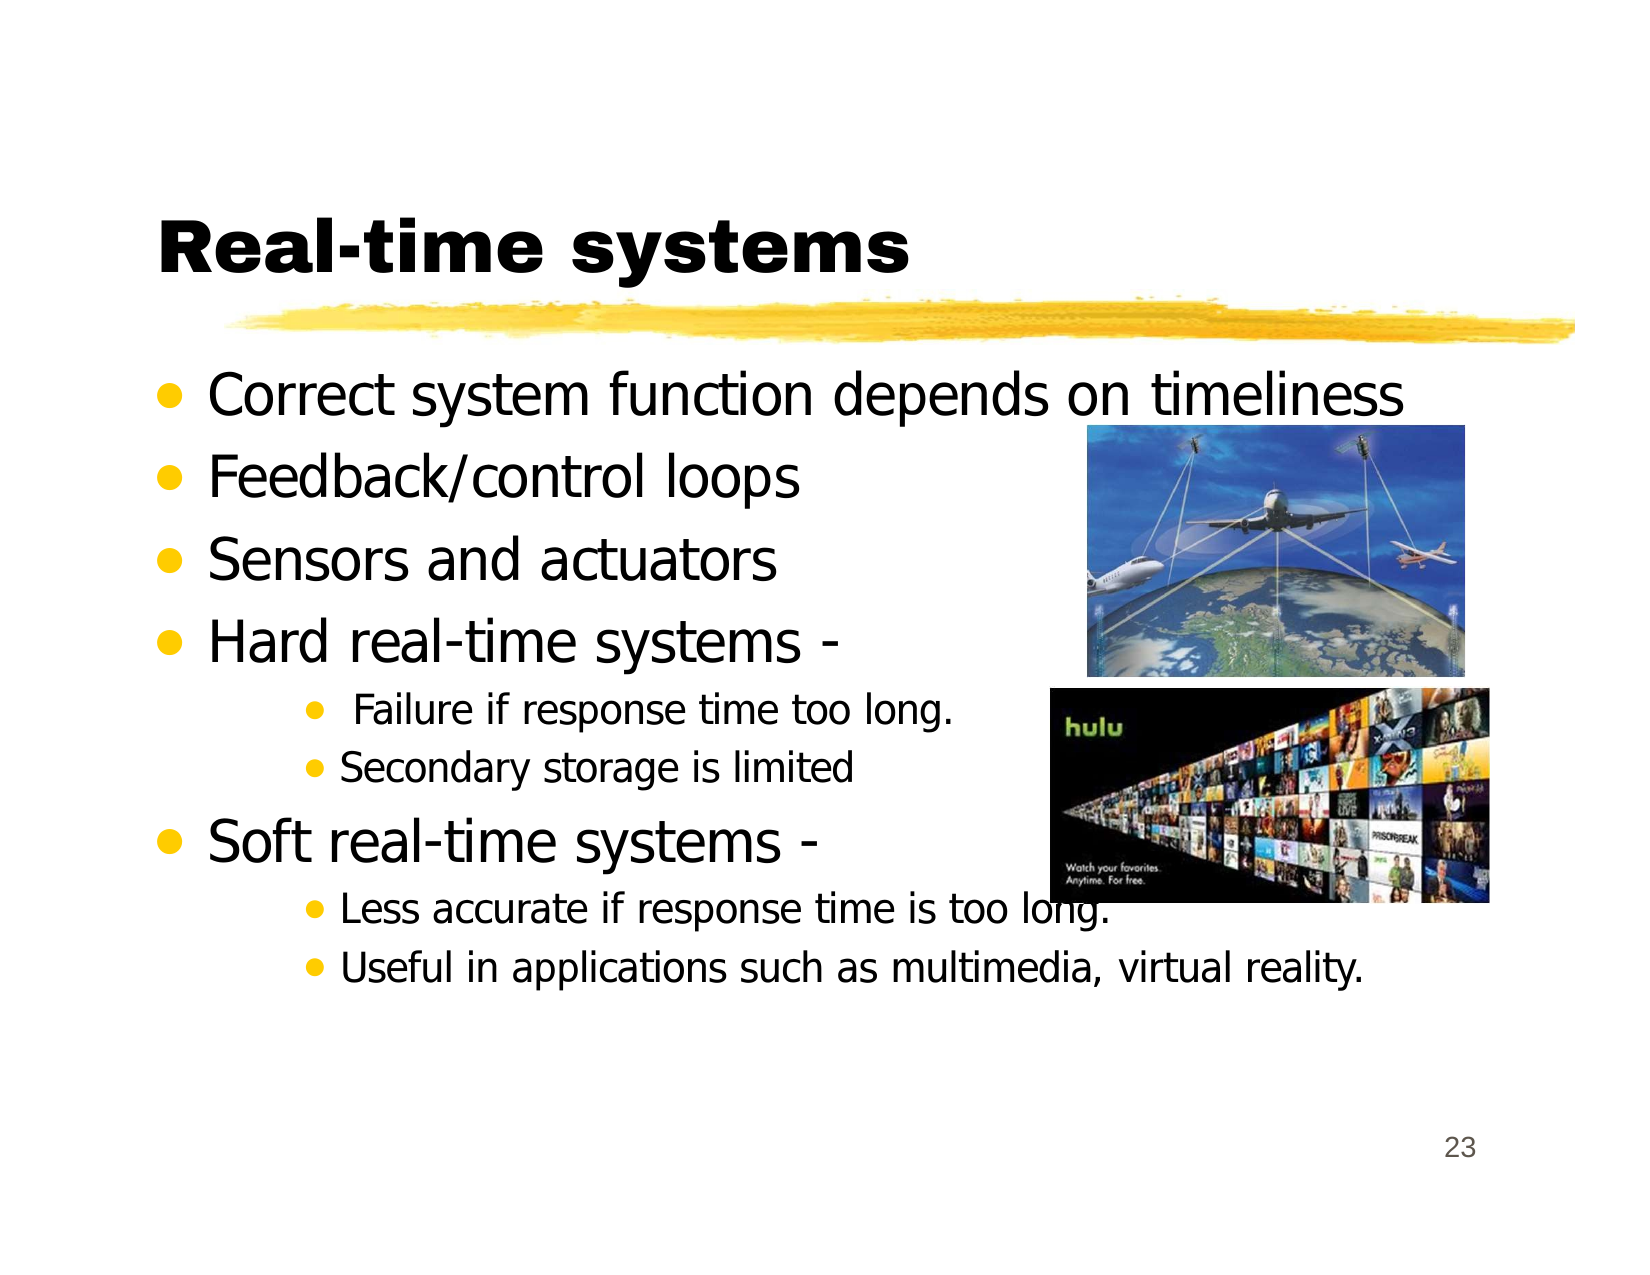

# Real-time systems
Correct system function depends on timeliness
Feedback/control loops
Sensors and actuators
Hard real-time systems -
Failure if response time too long.
Secondary storage is limited
Soft real-time systems -
Less accurate if response time is too long.
Useful in applications such as multimedia, virtual reality.

23